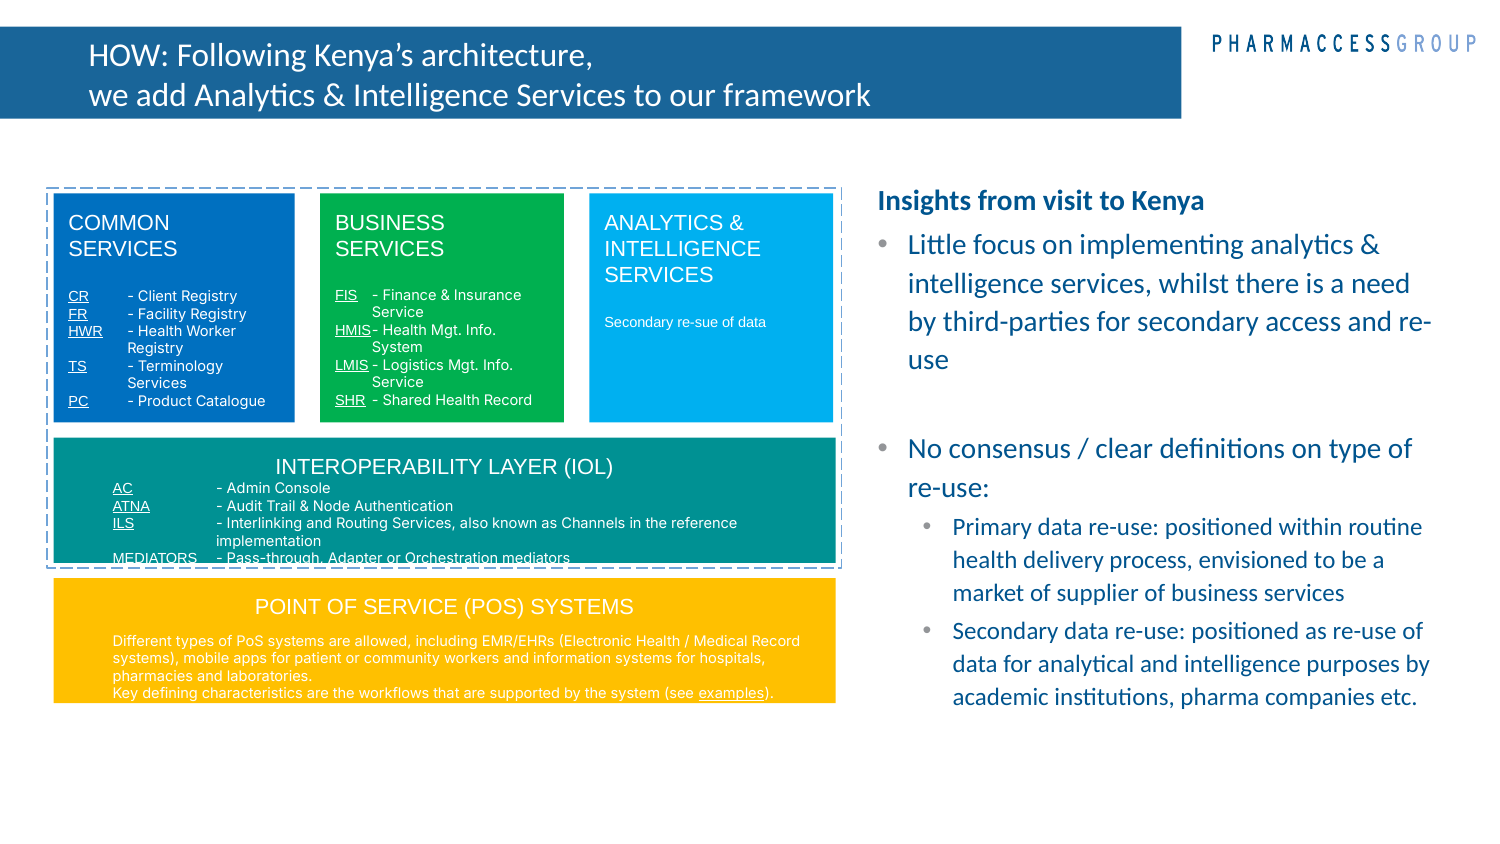

# HOW: Following Kenya’s architecture, we add Analytics & Intelligence Services to our framework
Insights from visit to Kenya
Little focus on implementing analytics & intelligence services, whilst there is a need by third-parties for secondary access and re-use

No consensus / clear definitions on type of re-use:
Primary data re-use: positioned within routine health delivery process, envisioned to be a market of supplier of business services
Secondary data re-use: positioned as re-use of data for analytical and intelligence purposes by academic institutions, pharma companies etc.

COMMON
SERVICES

CR	- Client Registry
FR	- Facility Registry
HWR	- Health Worker Registry
TS	- Terminology Services
PC	- Product Catalogue

BUSINESS
SERVICES

FIS	- Finance & Insurance Service
HMIS	- Health Mgt. Info. System
LMIS	- Logistics Mgt. Info. Service
SHR	- Shared Health Record

ANALYTICS & INTELLIGENCE SERVICES

Secondary re-sue of data
INTEROPERABILITY LAYER (IOL)
AC	- Admin Console
ATNA	- Audit Trail & Node Authentication
ILS	- Interlinking and Routing Services, also known as Channels in the reference implementation
MEDIATORS	- Pass-through, Adapter or Orchestration mediators

POINT OF SERVICE (POS) SYSTEMS
Different types of PoS systems are allowed, including EMR/EHRs (Electronic Health / Medical Record systems), mobile apps for patient or community workers and information systems for hospitals, pharmacies and laboratories.
Key defining characteristics are the workflows that are supported by the system (see examples).